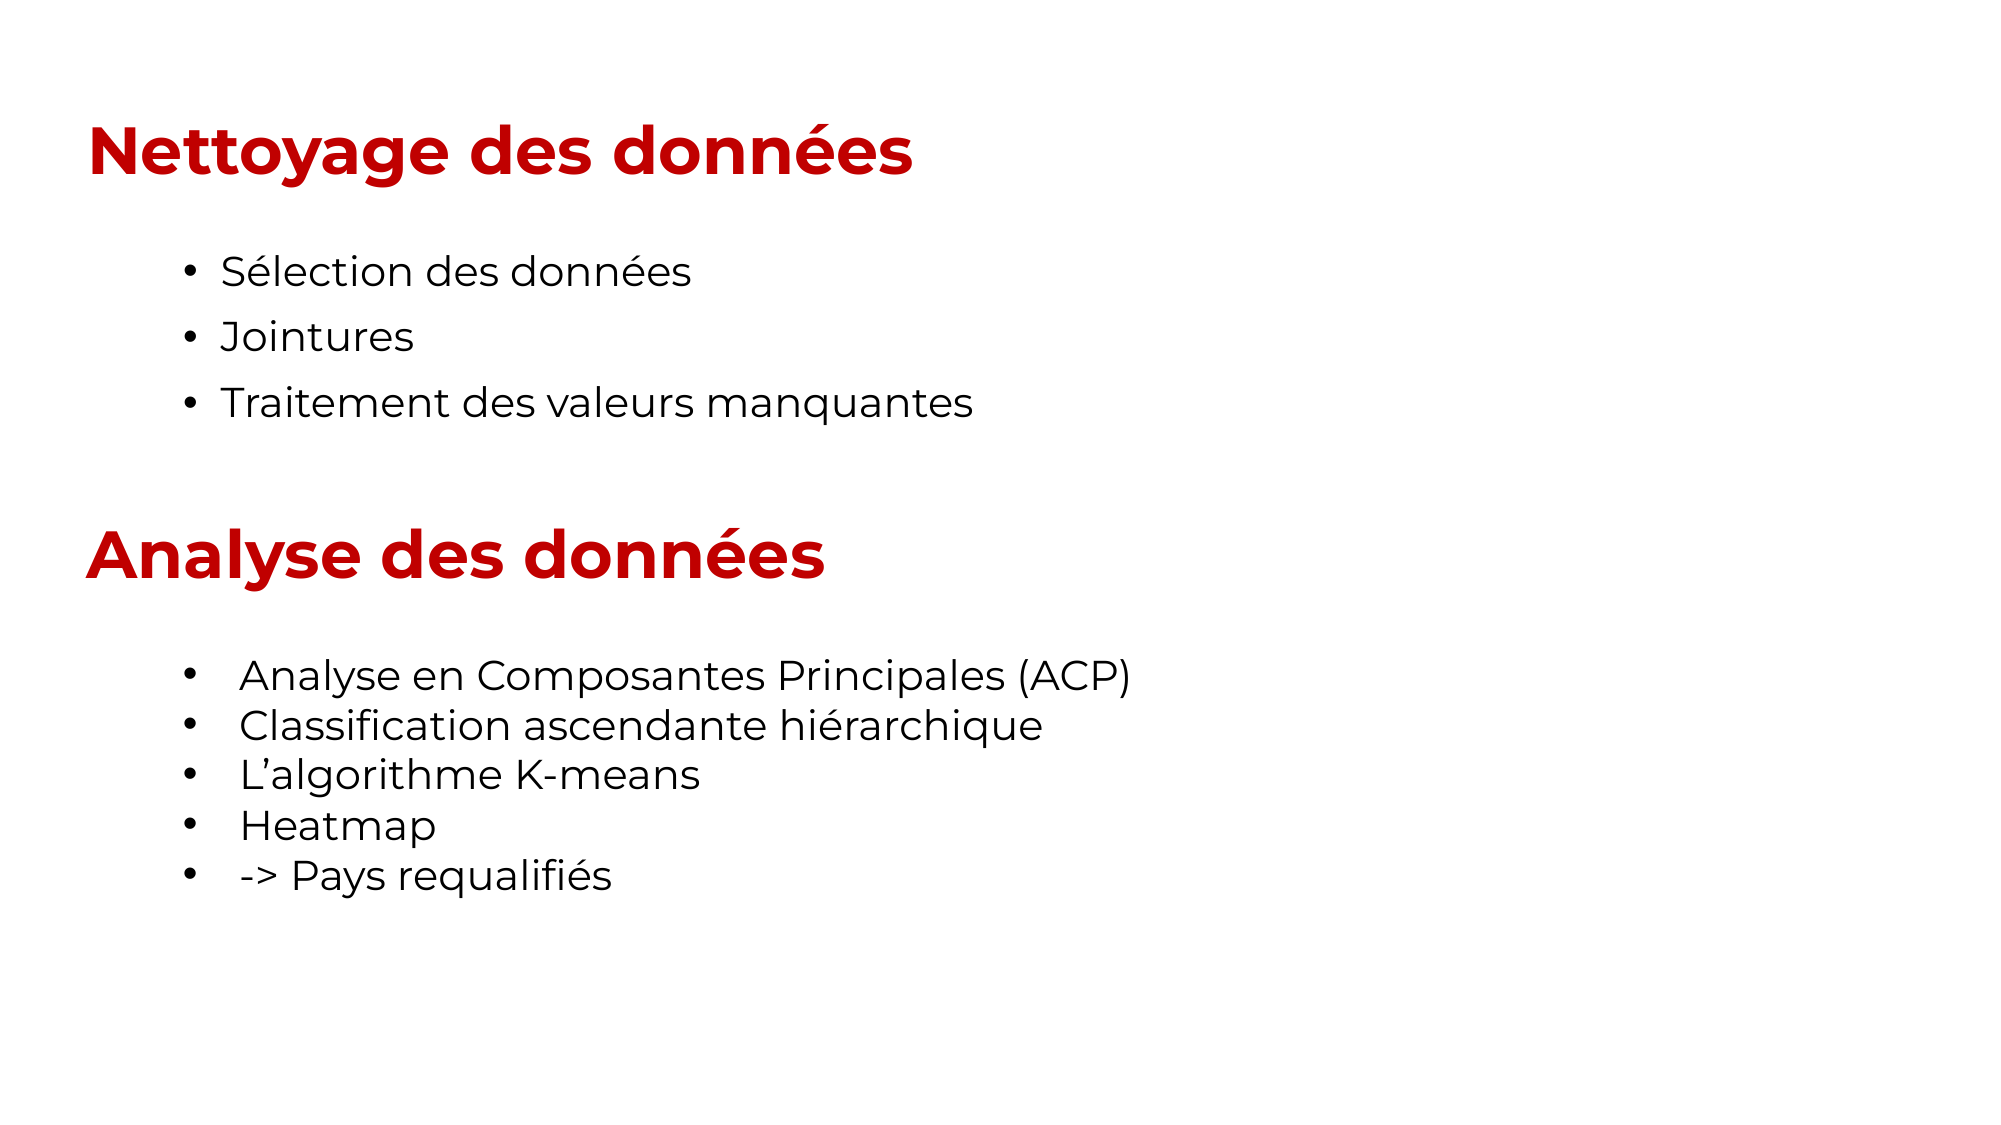

# Nettoyage des données
Sélection des données
Jointures
Traitement des valeurs manquantes

Analyse des données
Analyse en Composantes Principales (ACP)
Classification ascendante hiérarchique
L’algorithme K-means
Heatmap
-> Pays requalifiés